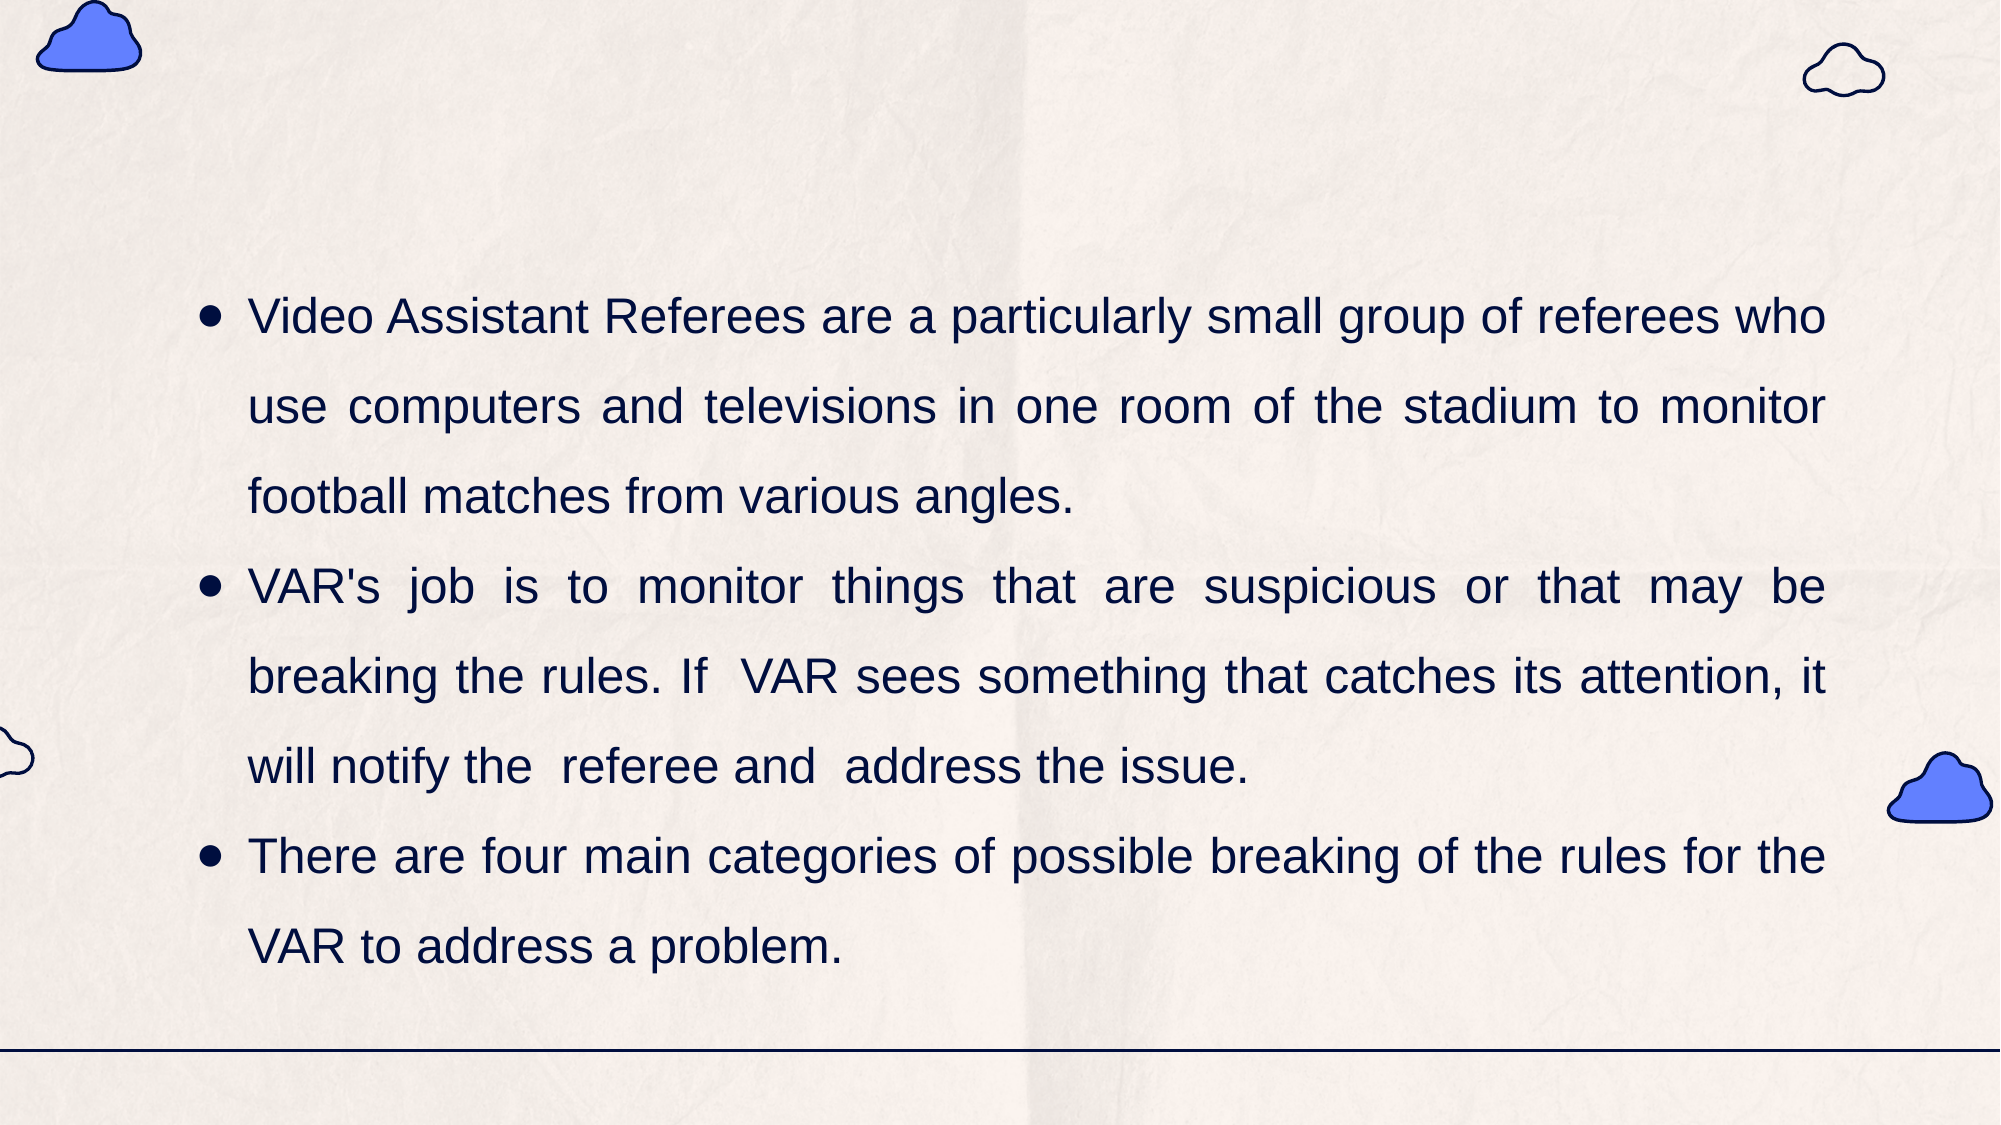

#
Video Assistant Referees are a particularly small group of referees who use computers and televisions in one room of the stadium to monitor football matches from various angles.
VAR's job is to monitor things that are suspicious or that may be breaking the rules. If  VAR sees something that catches its attention, it will notify the  referee and  address the issue.
There are four main categories of possible breaking of the rules for the VAR to address a problem.